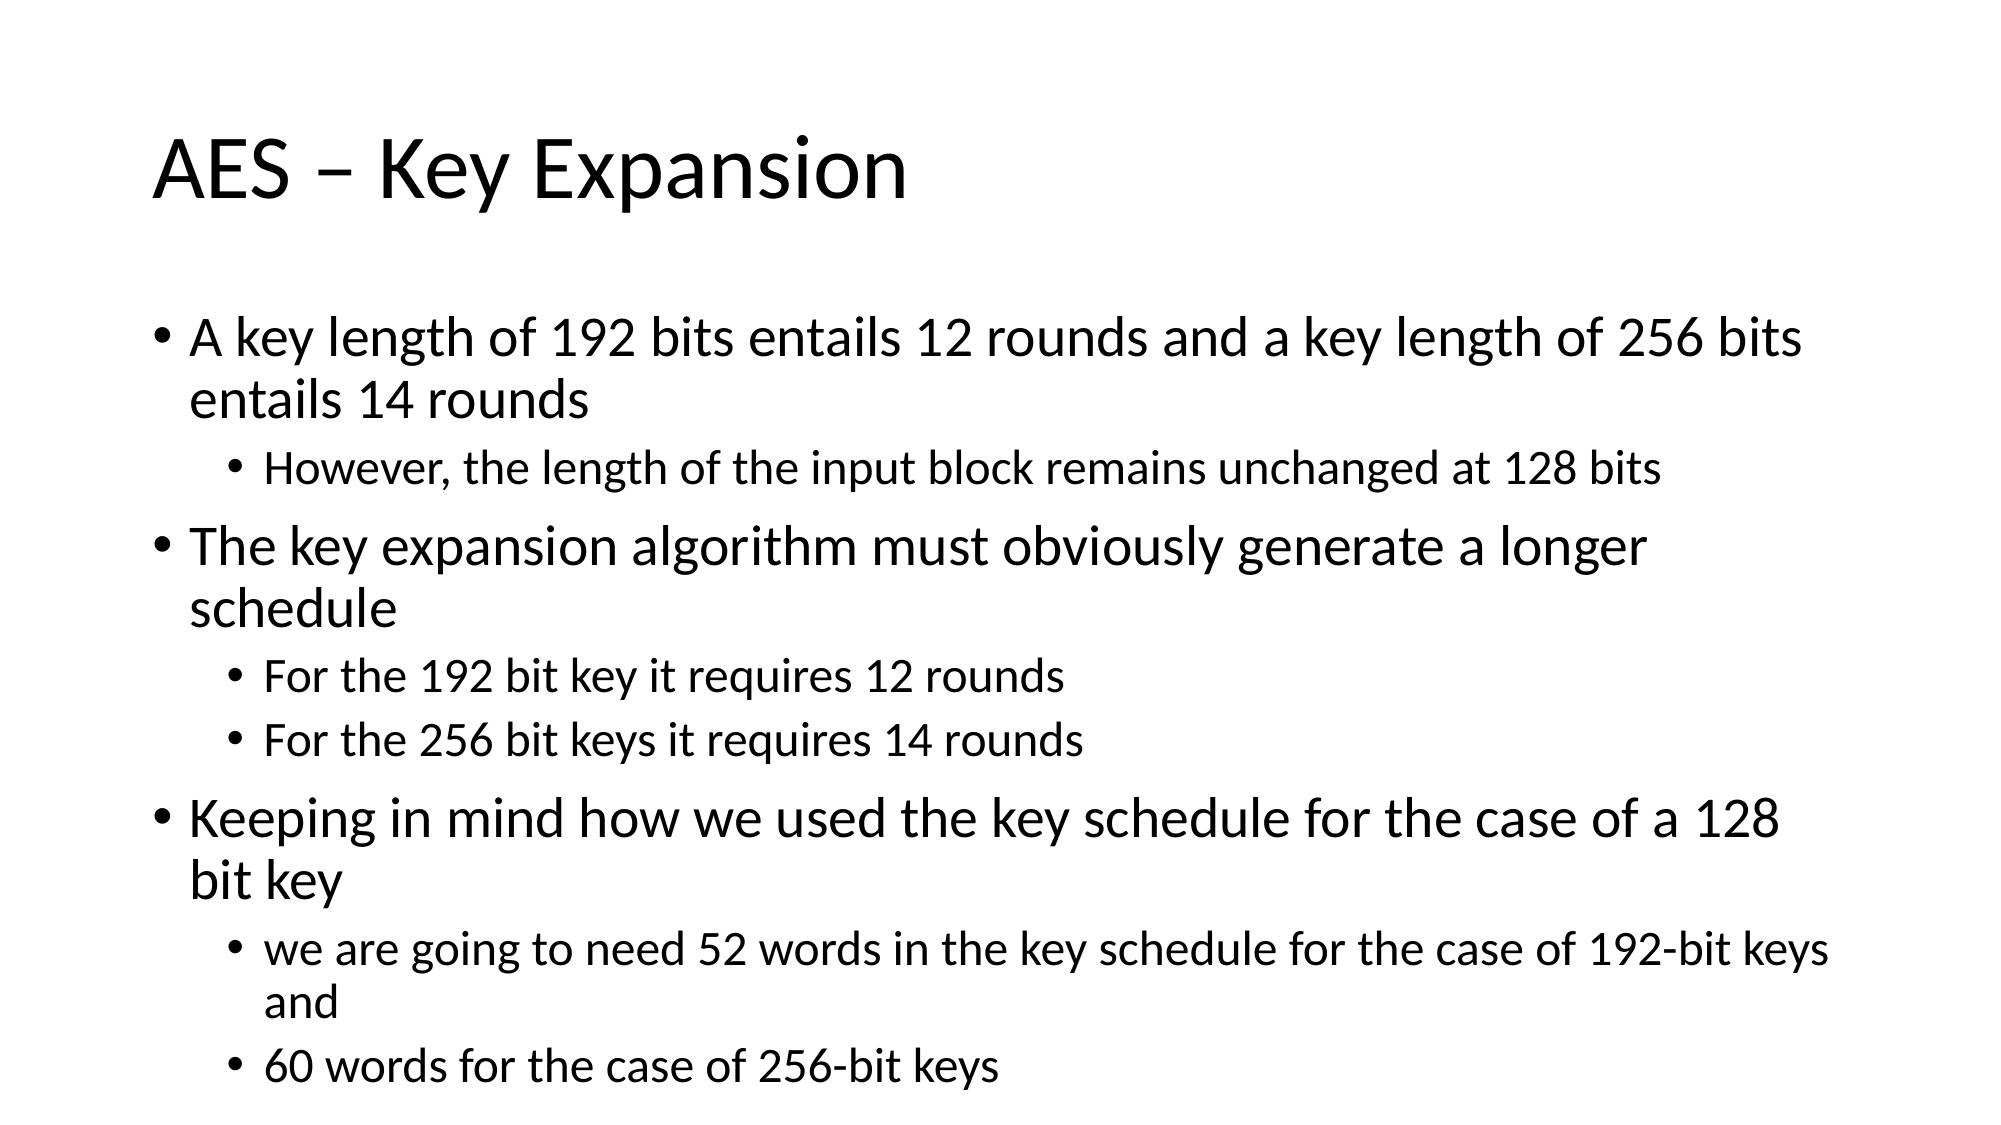

# AES – Key Expansion
A key length of 192 bits entails 12 rounds and a key length of 256 bits entails 14 rounds
However, the length of the input block remains unchanged at 128 bits
The key expansion algorithm must obviously generate a longer schedule
For the 192 bit key it requires 12 rounds
For the 256 bit keys it requires 14 rounds
Keeping in mind how we used the key schedule for the case of a 128 bit key
we are going to need 52 words in the key schedule for the case of 192-bit keys and
60 words for the case of 256-bit keys